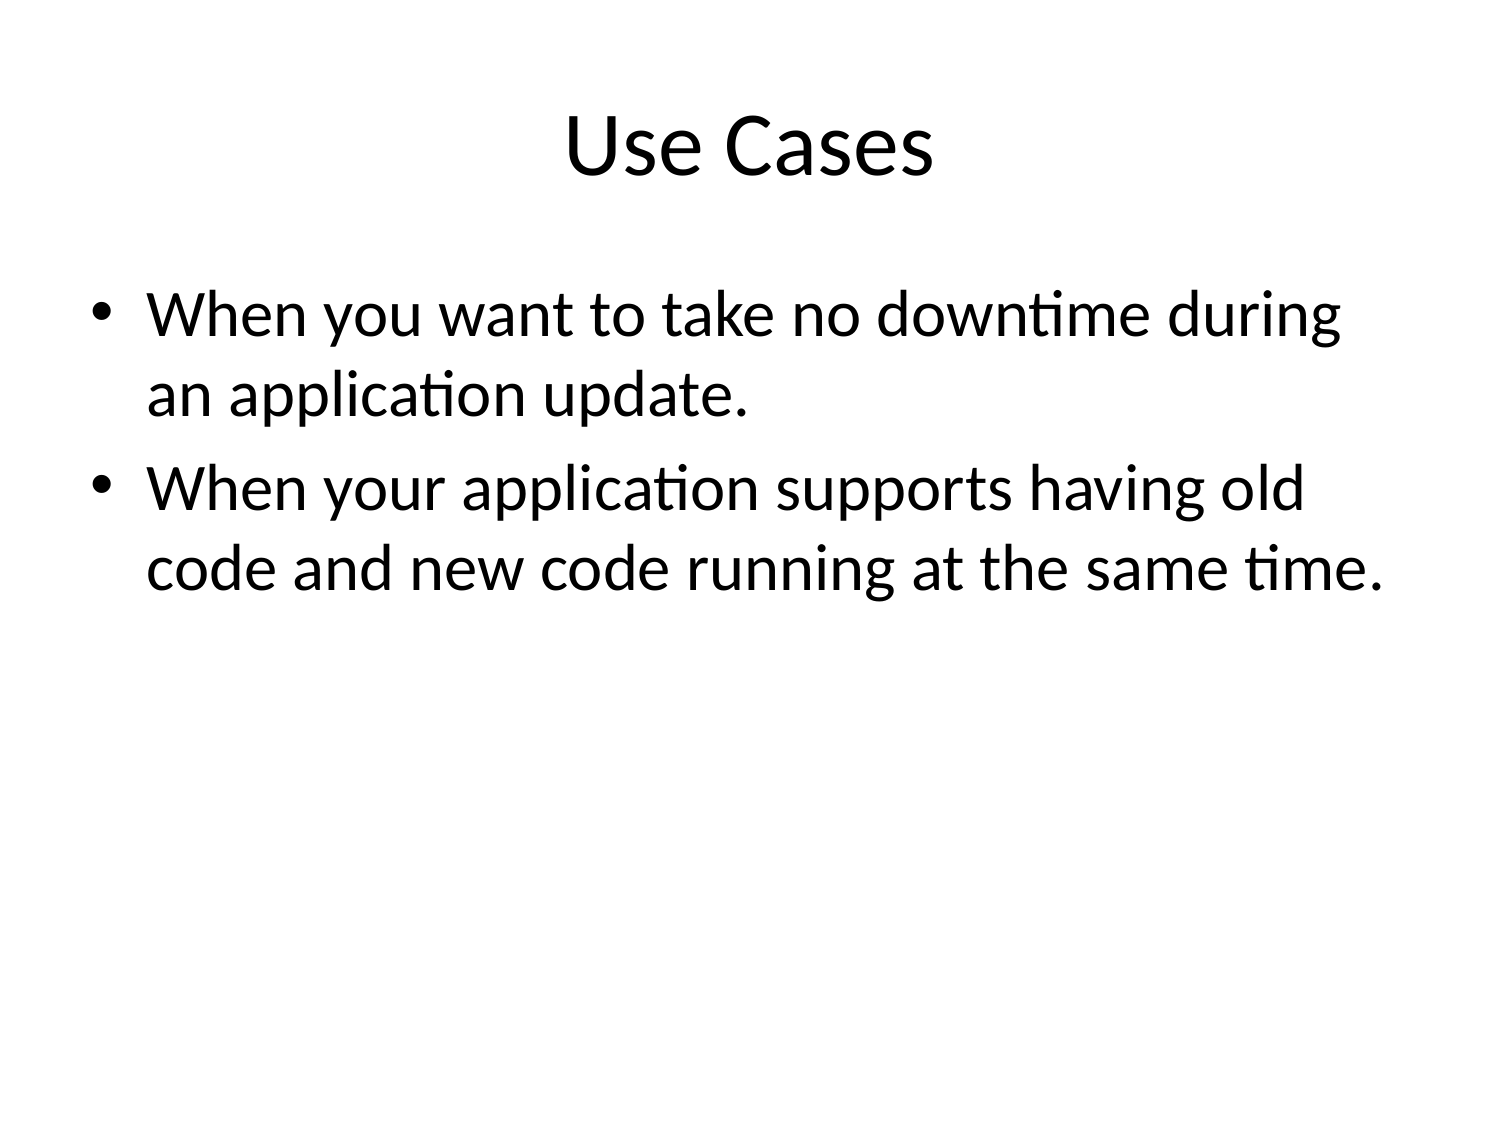

# Use Cases
When you want to take no downtime during an application update.
When your application supports having old code and new code running at the same time.